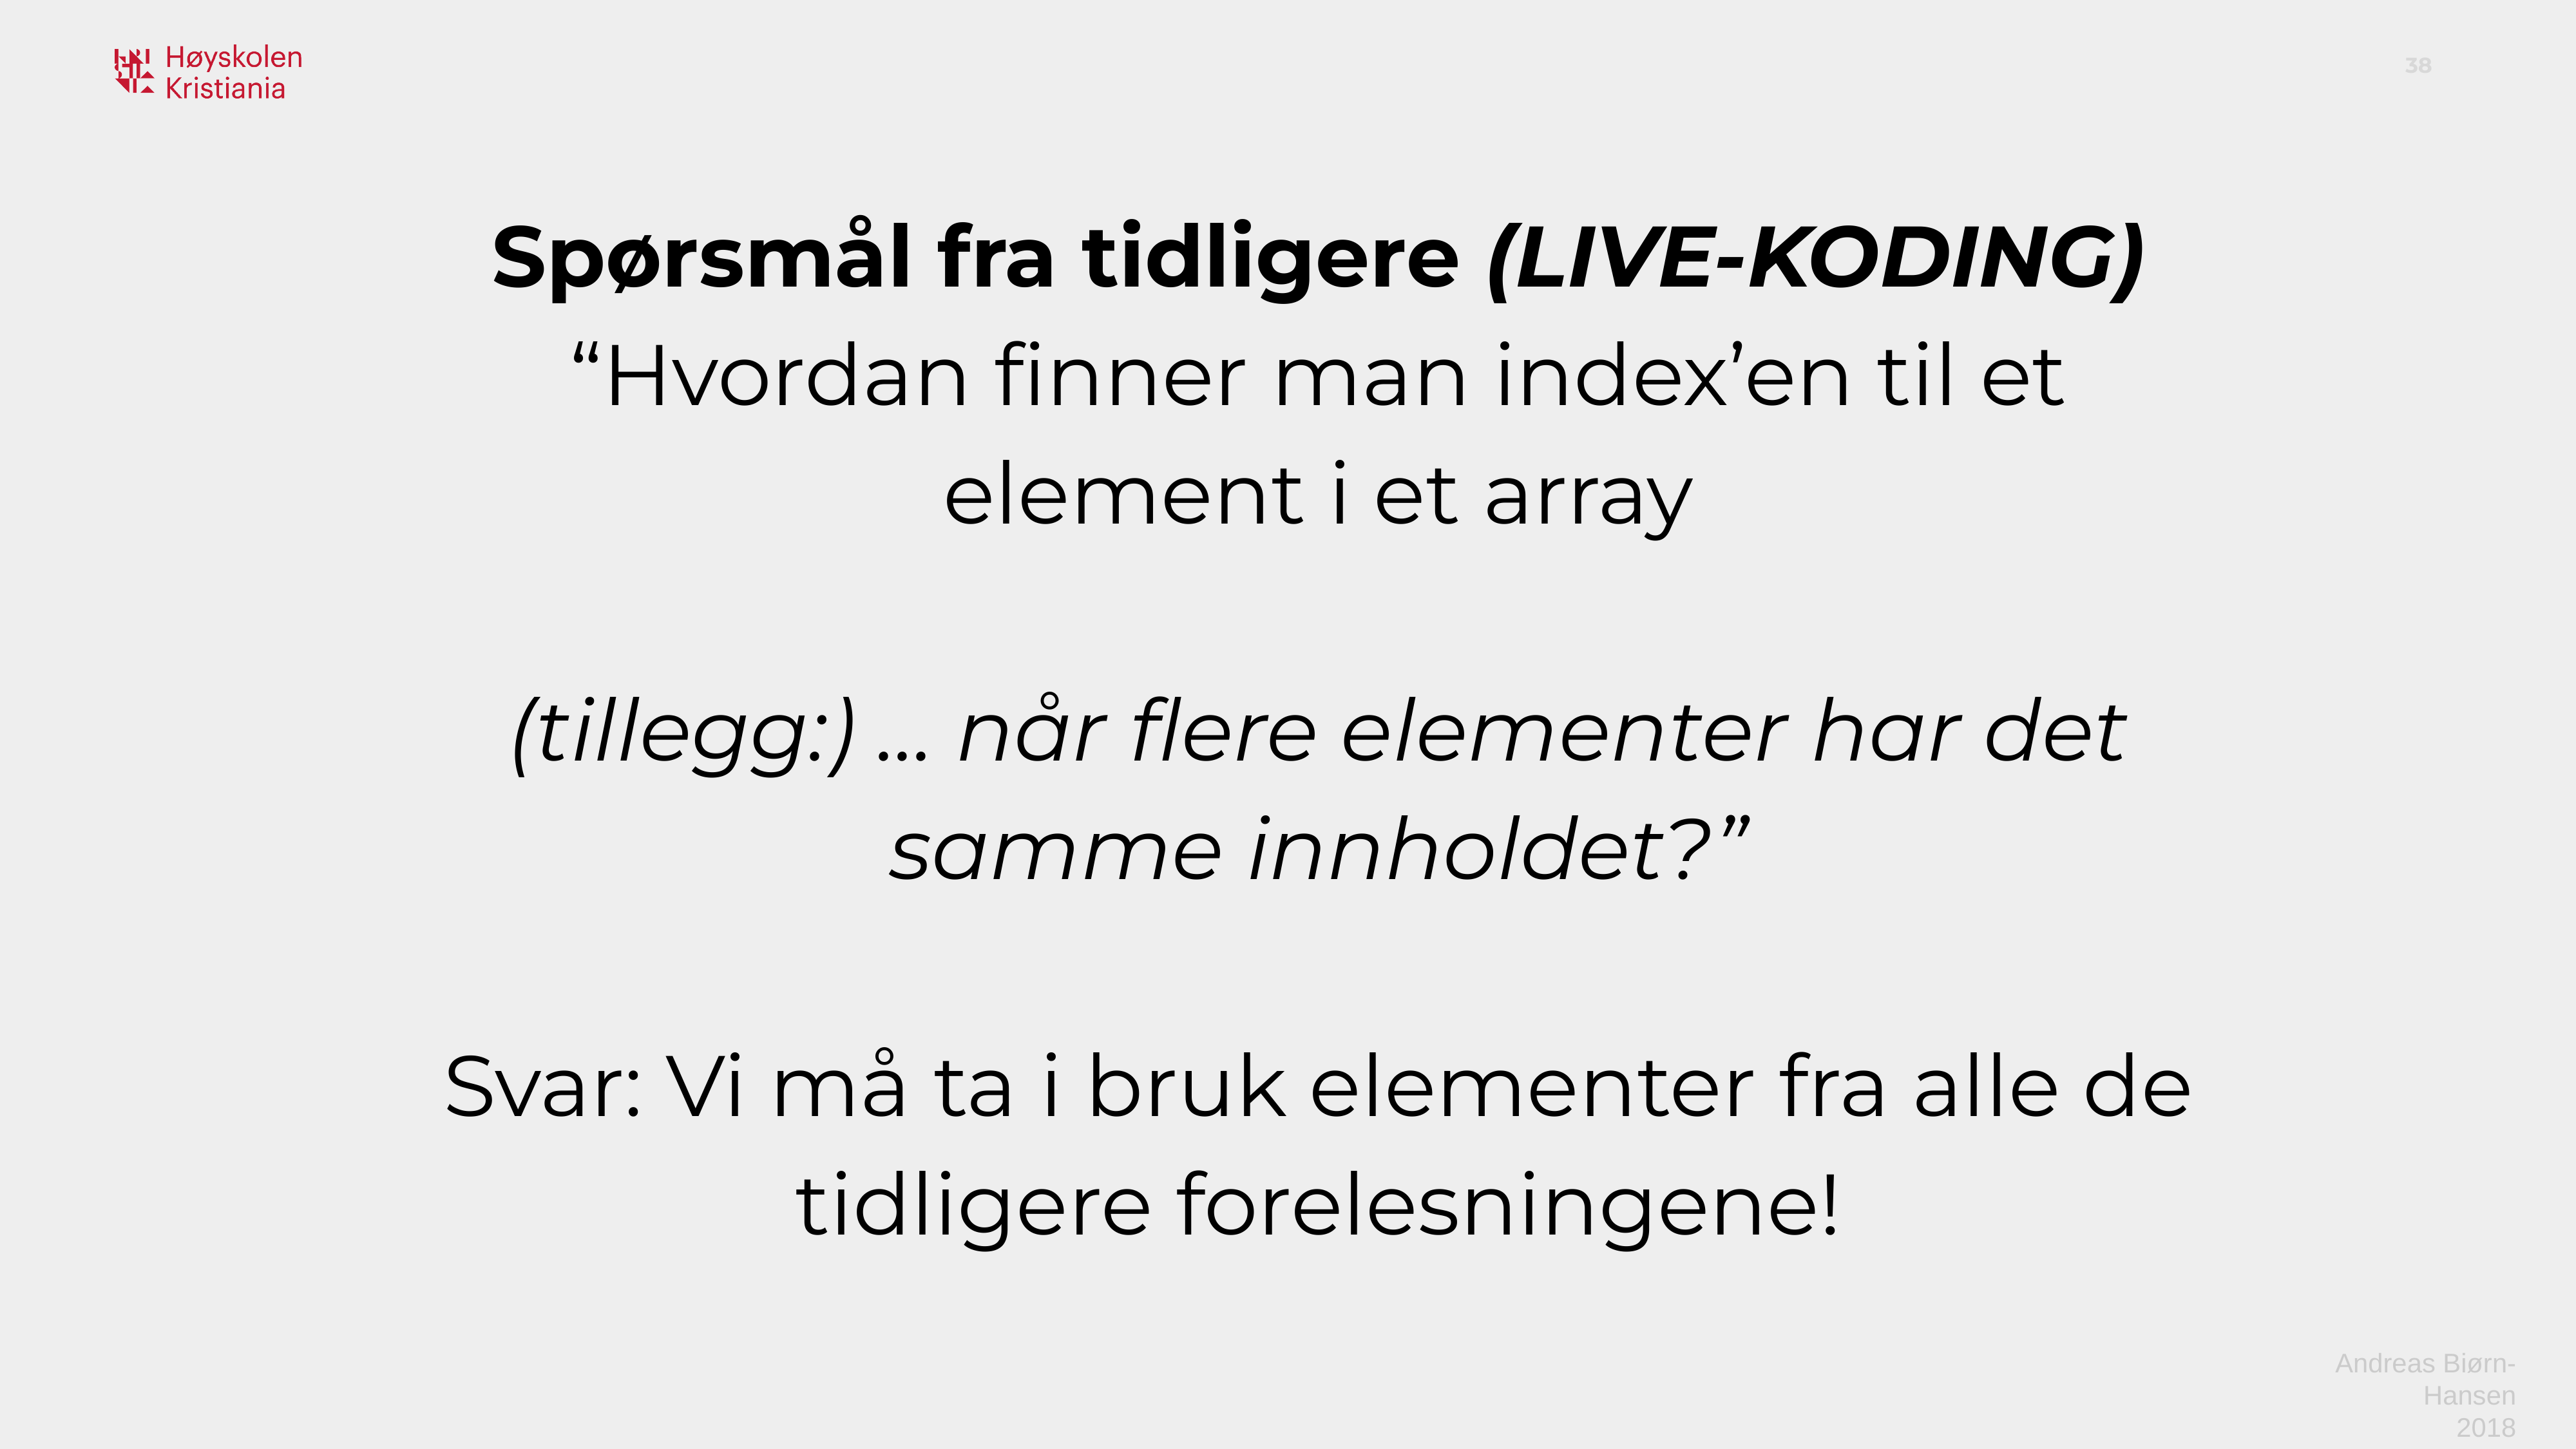

Spørsmål fra tidligere (LIVE-KODING)
“Hvordan finner man index’en til et element i et array

(tillegg:) … når flere elementer har det samme innholdet?”

Svar: Vi må ta i bruk elementer fra alle de tidligere forelesningene!